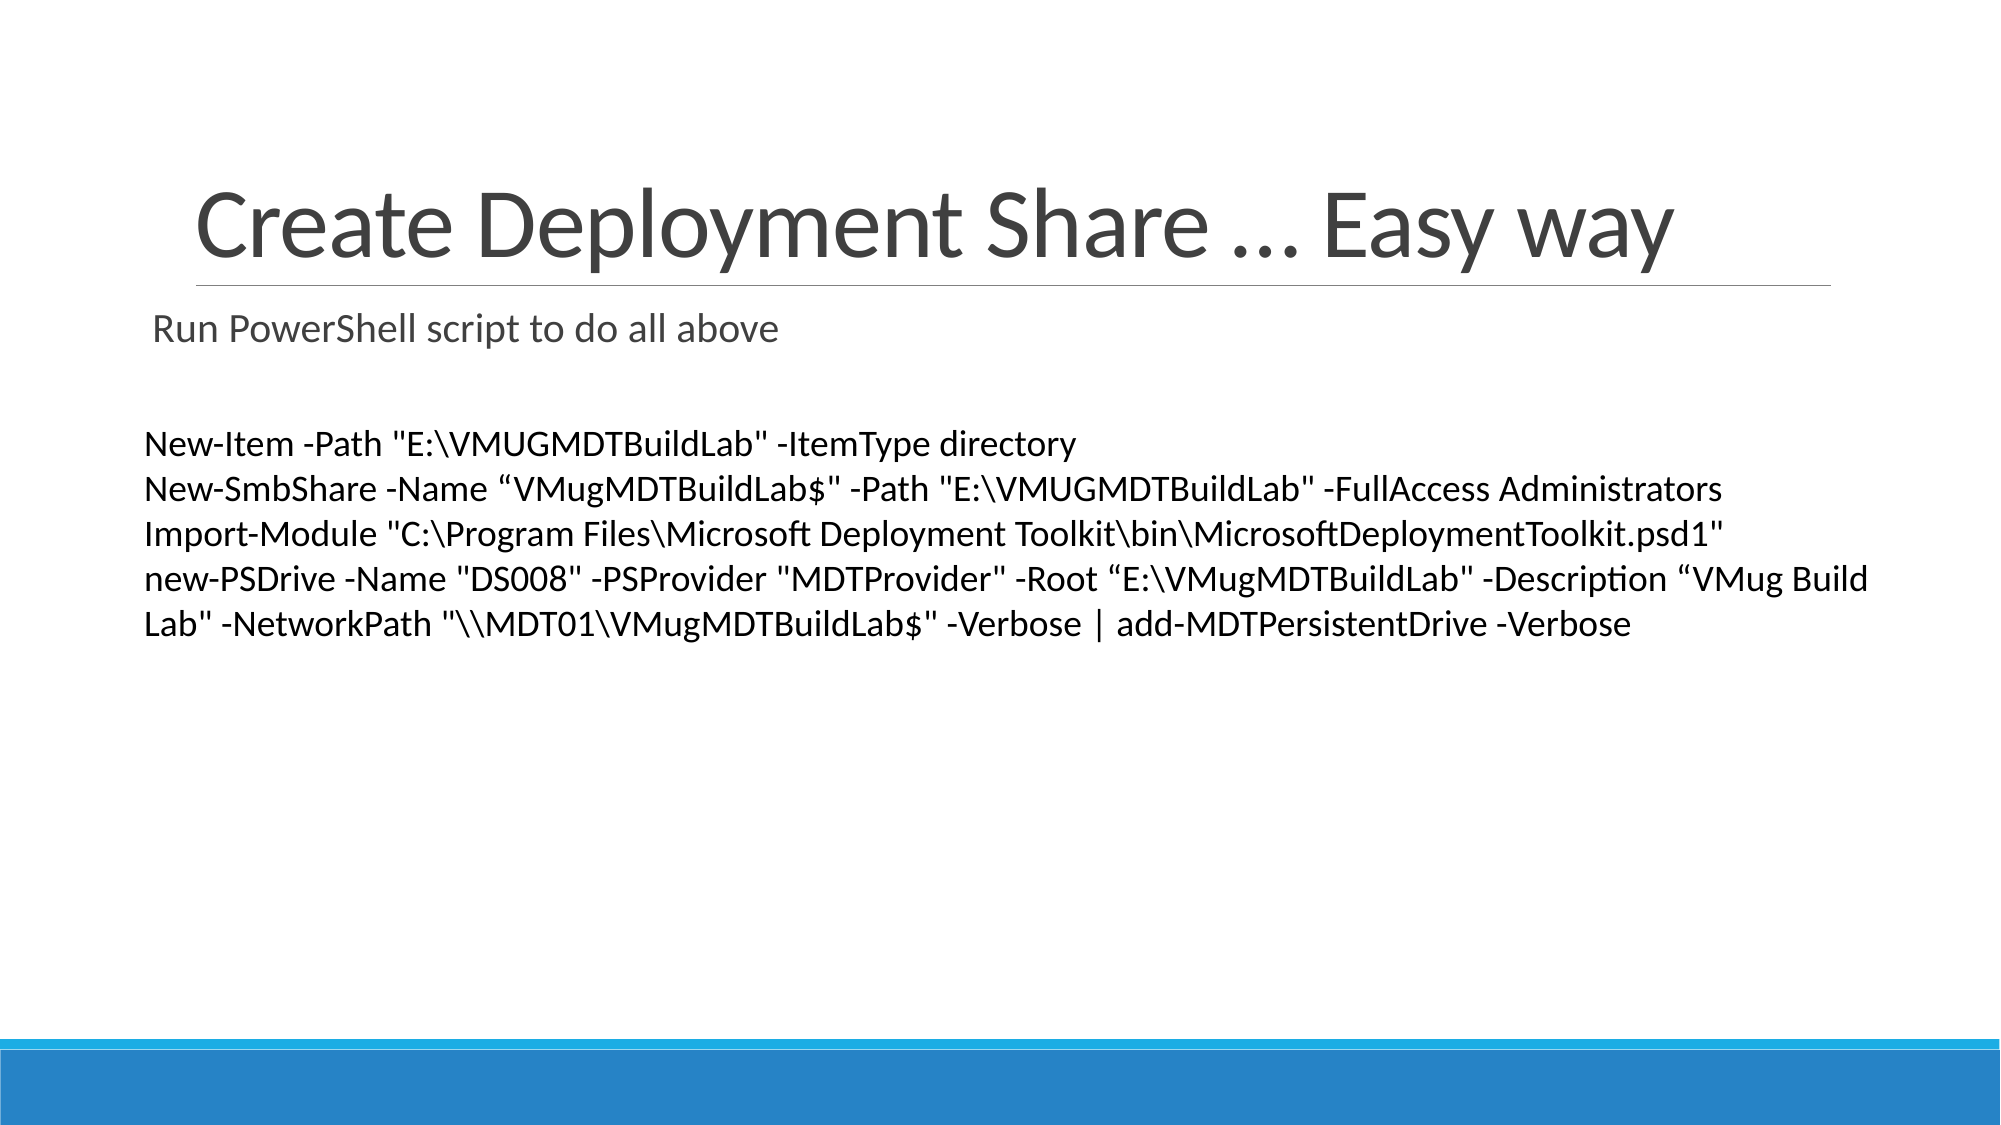

# Create Deployment Share … Easy way
Run PowerShell script to do all above
New-Item -Path "E:\VMUGMDTBuildLab" -ItemType directory
New-SmbShare -Name “VMugMDTBuildLab$" -Path "E:\VMUGMDTBuildLab" -FullAccess Administrators
Import-Module "C:\Program Files\Microsoft Deployment Toolkit\bin\MicrosoftDeploymentToolkit.psd1"
new-PSDrive -Name "DS008" -PSProvider "MDTProvider" -Root “E:\VMugMDTBuildLab" -Description “VMug Build Lab" -NetworkPath "\\MDT01\VMugMDTBuildLab$" -Verbose | add-MDTPersistentDrive -Verbose